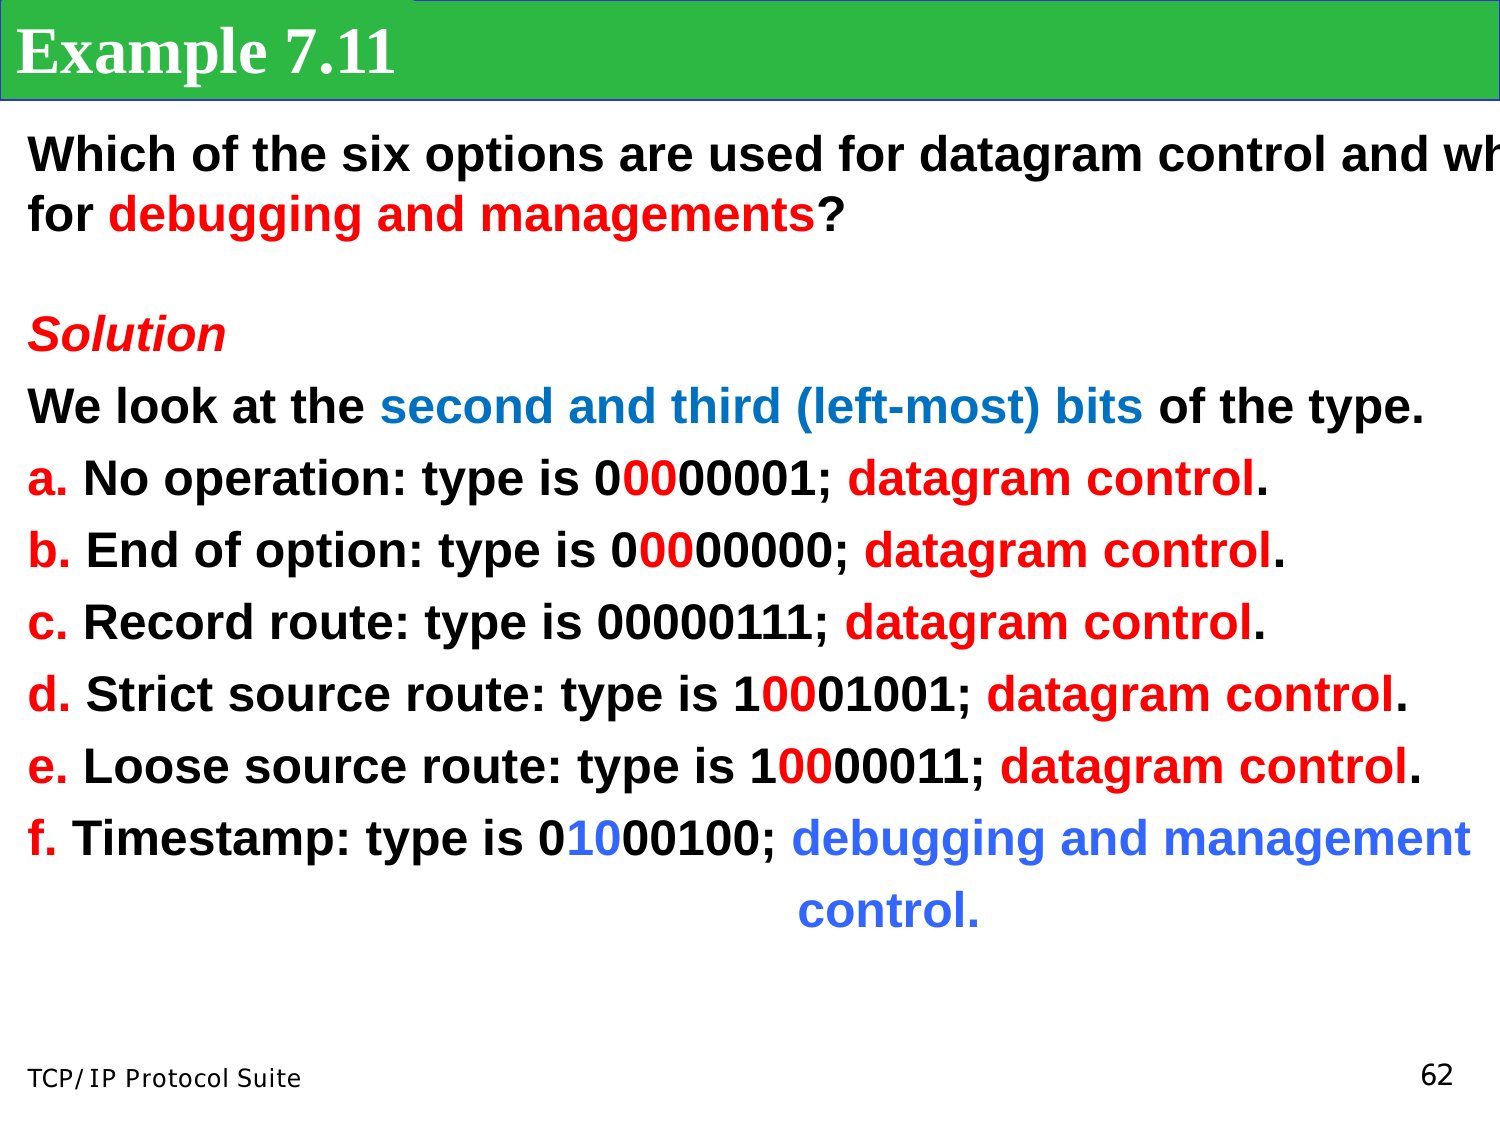

Example 7.11
Which of the six options are used for datagram control and which
for debugging and managements?

Solution
We look at the second and third (left-most) bits of the type.
a. No operation: type is 00000001; datagram control.
b. End of option: type is 00000000; datagram control.
c. Record route: type is 00000111; datagram control.
d. Strict source route: type is 10001001; datagram control.
e. Loose source route: type is 10000011; datagram control.
f. Timestamp: type is 01000100; debugging and management
                                                       control.
62
TCP/IP Protocol Suite